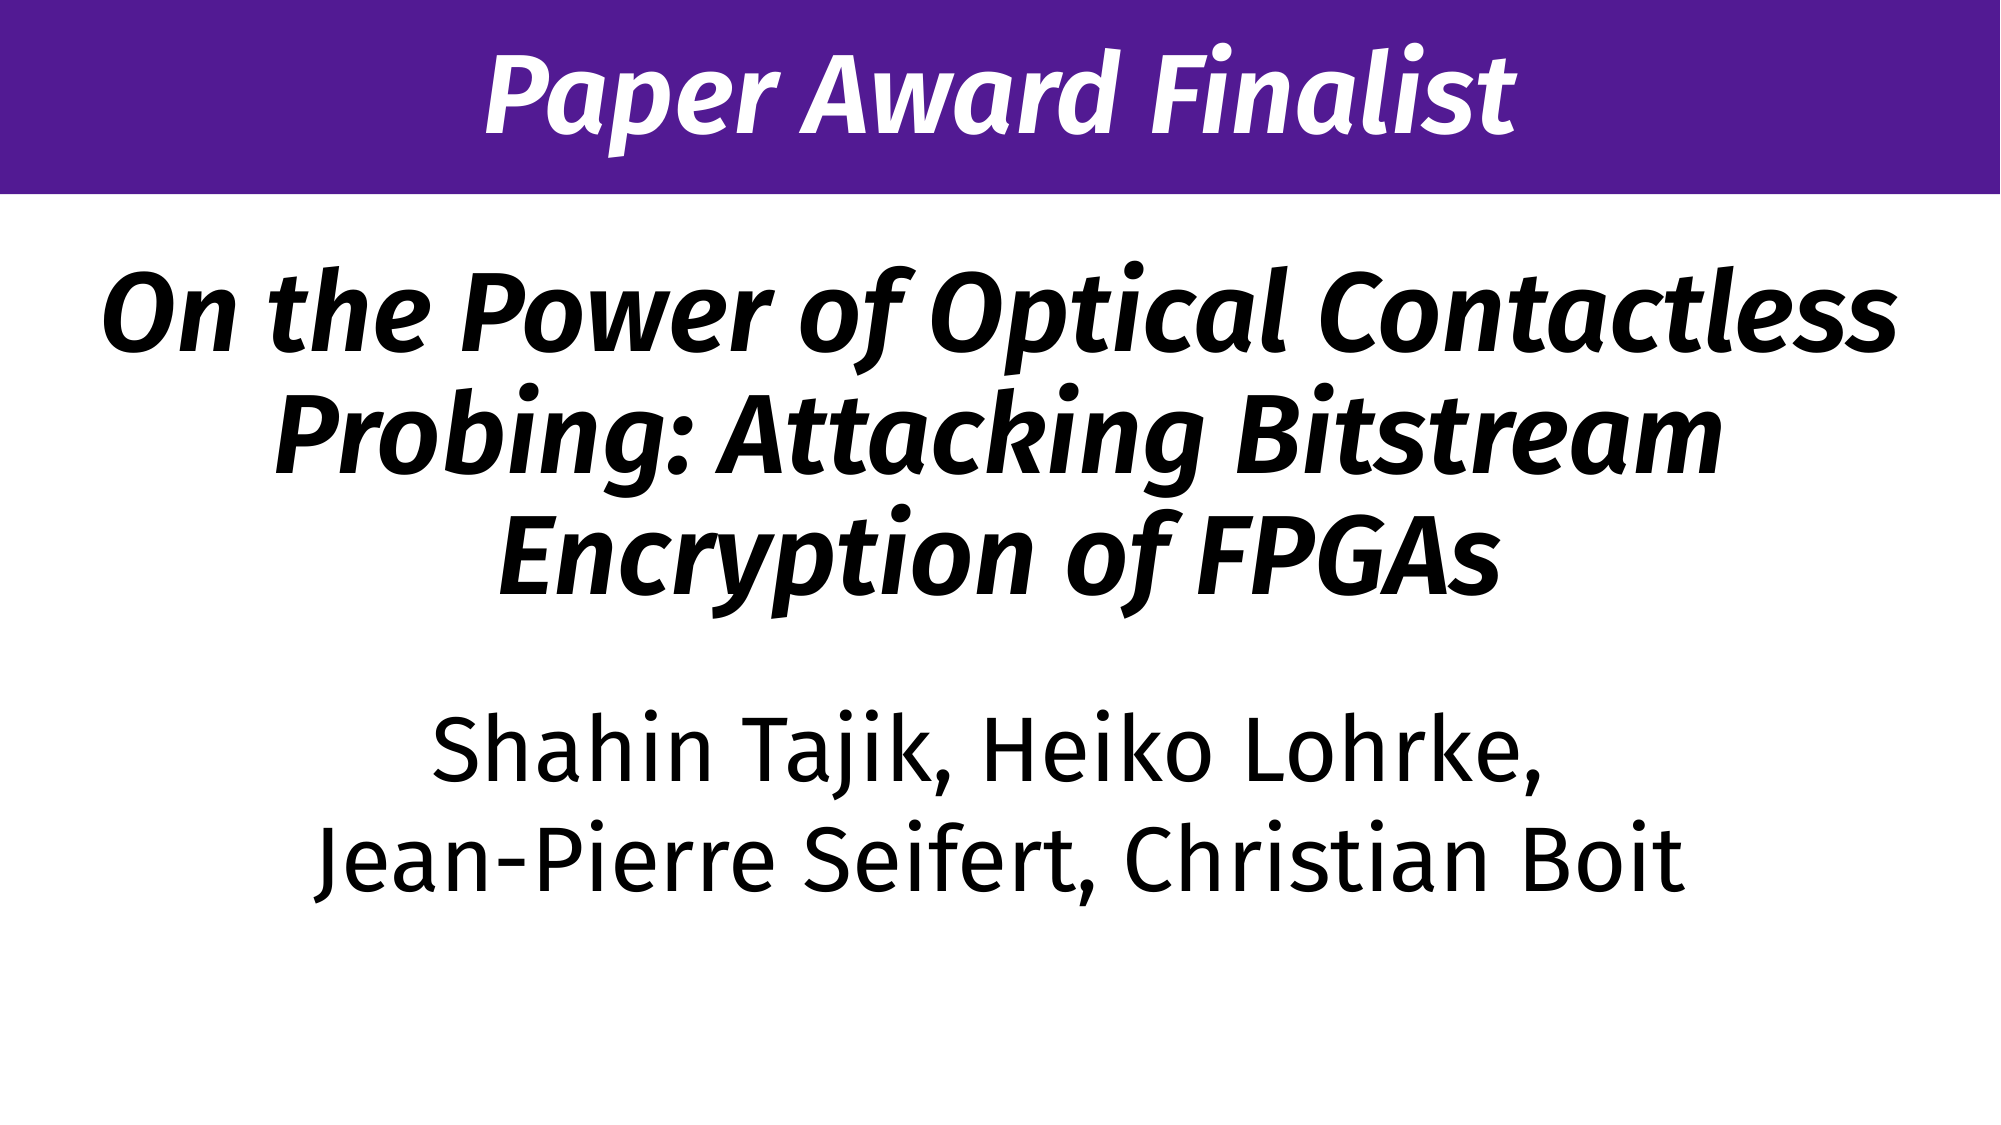

Paper Award Finalist
On the Power of Optical Contactless Probing: Attacking Bitstream Encryption of FPGAs

Shahin Tajik, Heiko Lohrke,
Jean-Pierre Seifert, Christian Boit